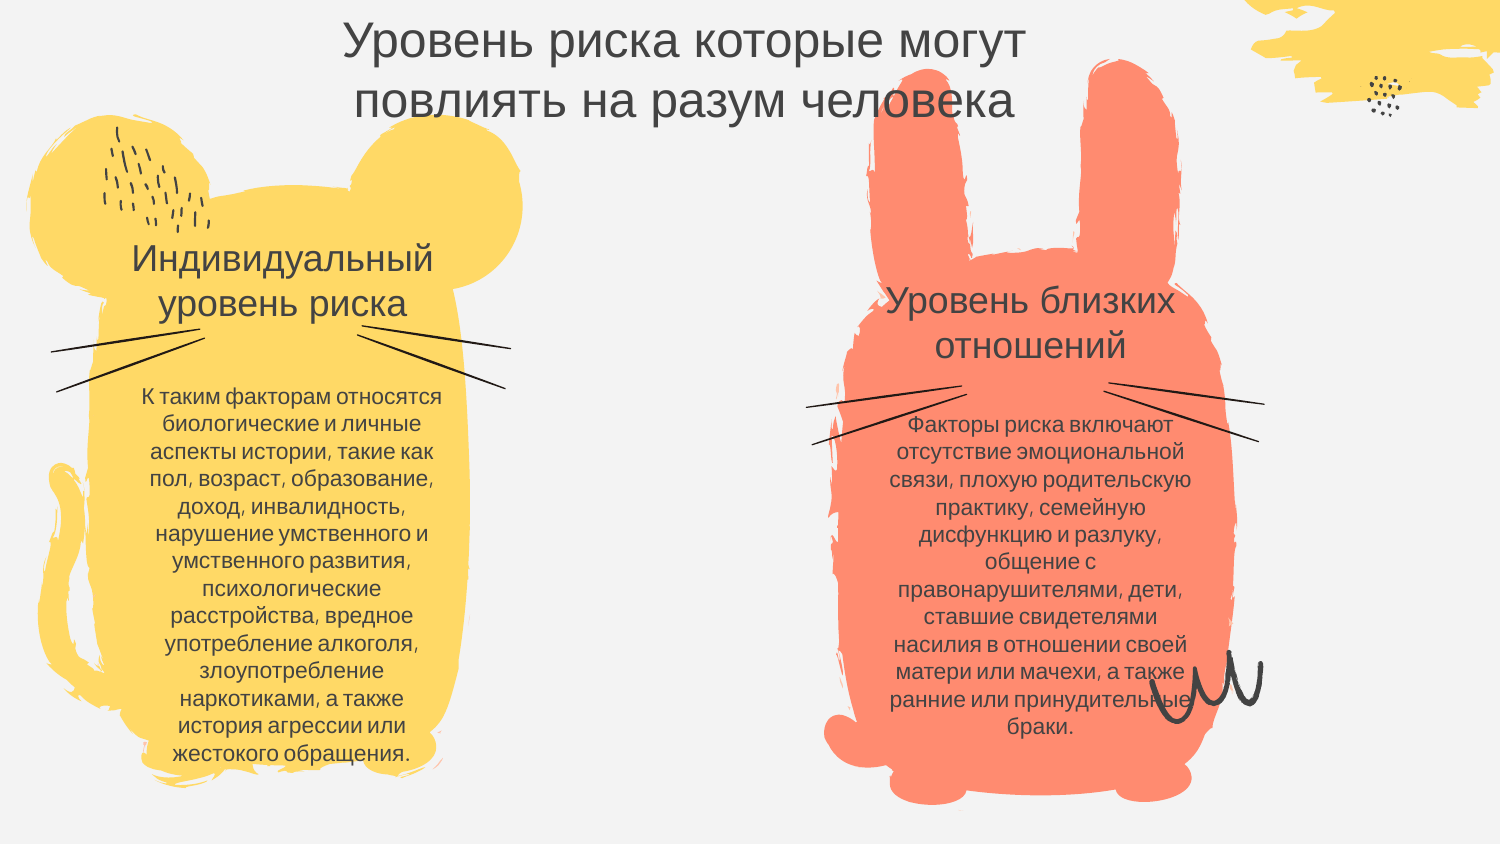

# Уровень риска которые могут повлиять на разум человека

Индивидуальный уровень риска
Уровень близких отношений
К таким факторам относятся биологические и личные аспекты истории, такие как пол, возраст, образование, доход, инвалидность, нарушение умственного и умственного развития, психологические расстройства, вредное употребление алкоголя, злоупотребление наркотиками, а также история агрессии или жестокого обращения.
Факторы риска включают отсутствие эмоциональной связи, плохую родительскую практику, семейную дисфункцию и разлуку, общение с правонарушителями, дети, ставшие свидетелями насилия в отношении своей матери или мачехи, а также ранние или принудительные браки.